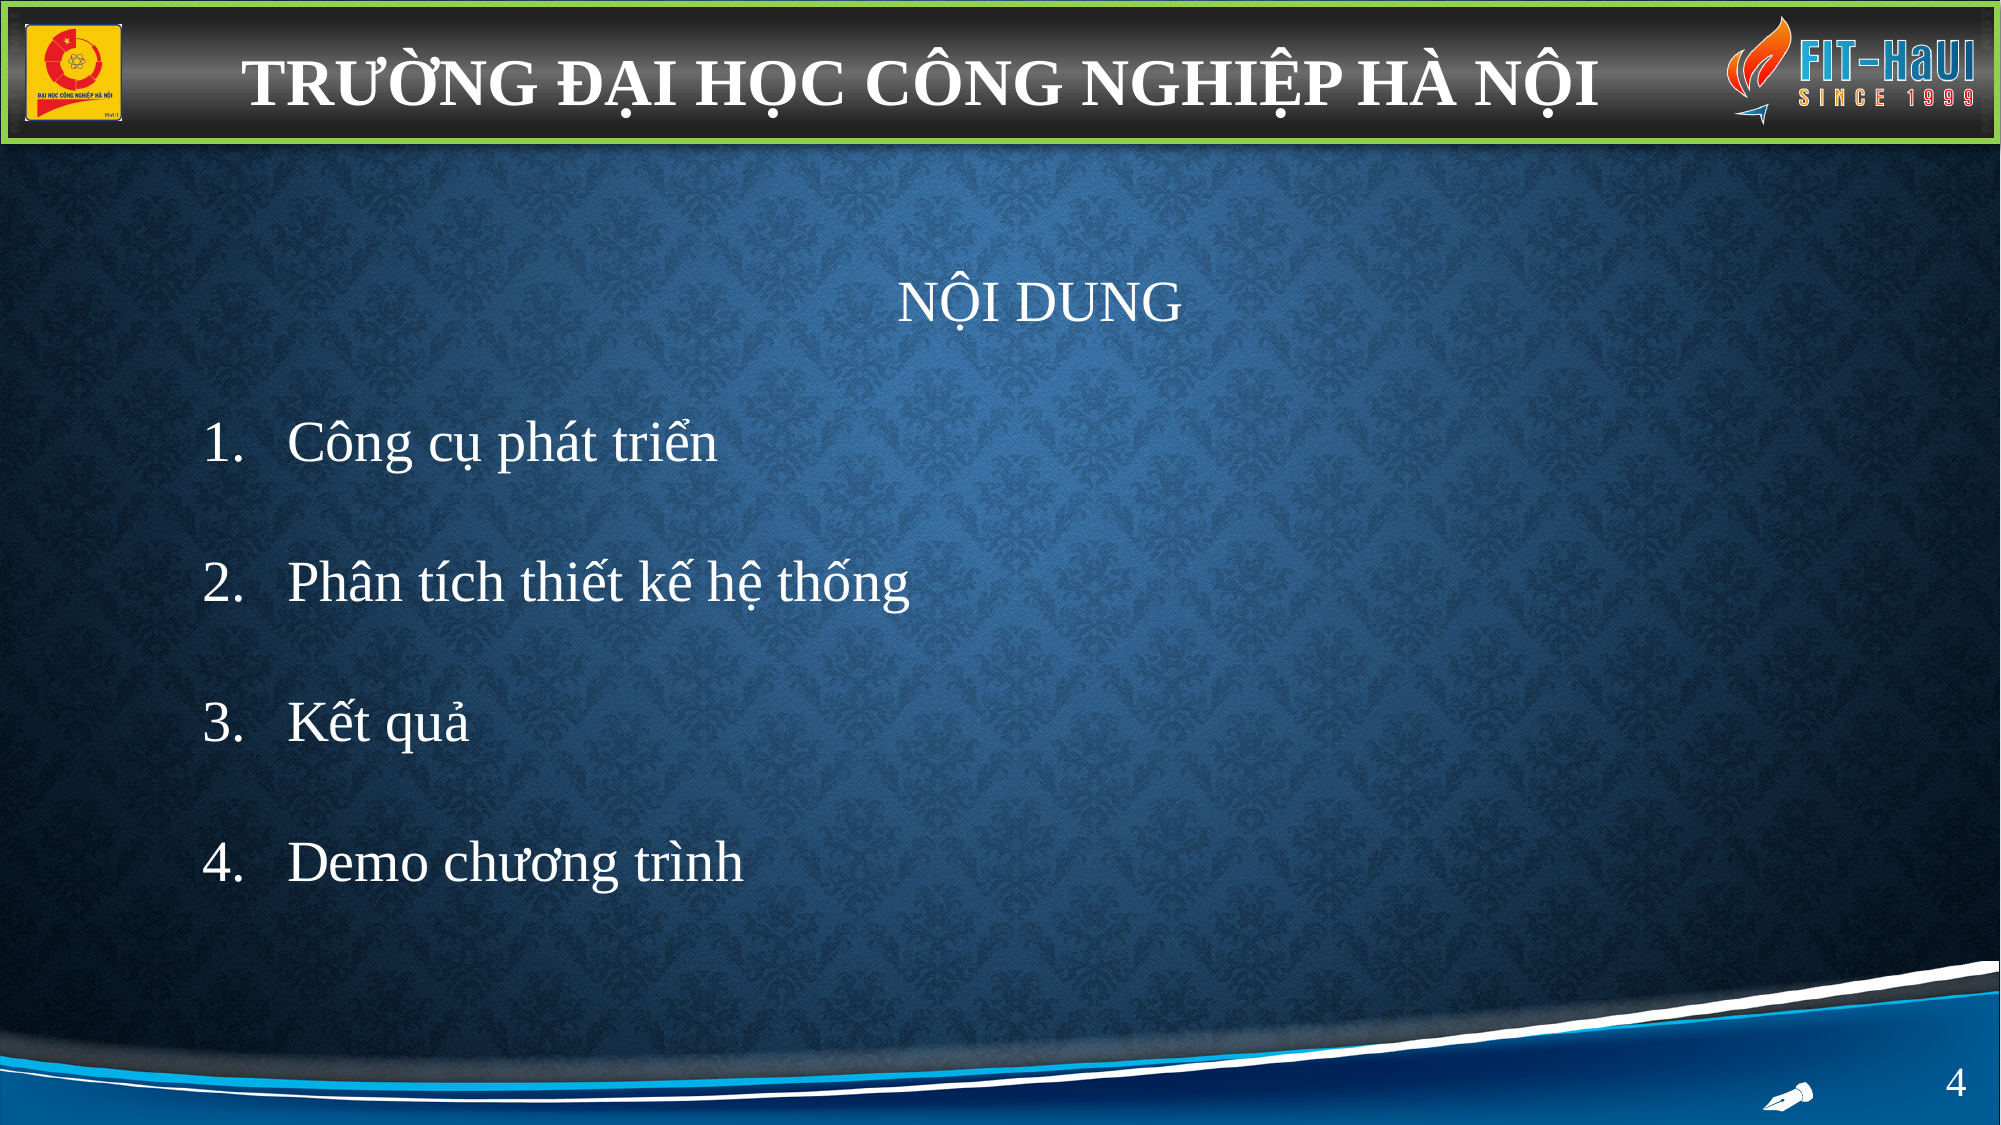

TRƯỜNG ĐẠI HỌC CÔNG NGHIỆP HÀ NỘI

NỘI DUNG

Công cụ phát triển

Phân tích thiết kế hệ thống

Kết quả

Demo chương trình

4